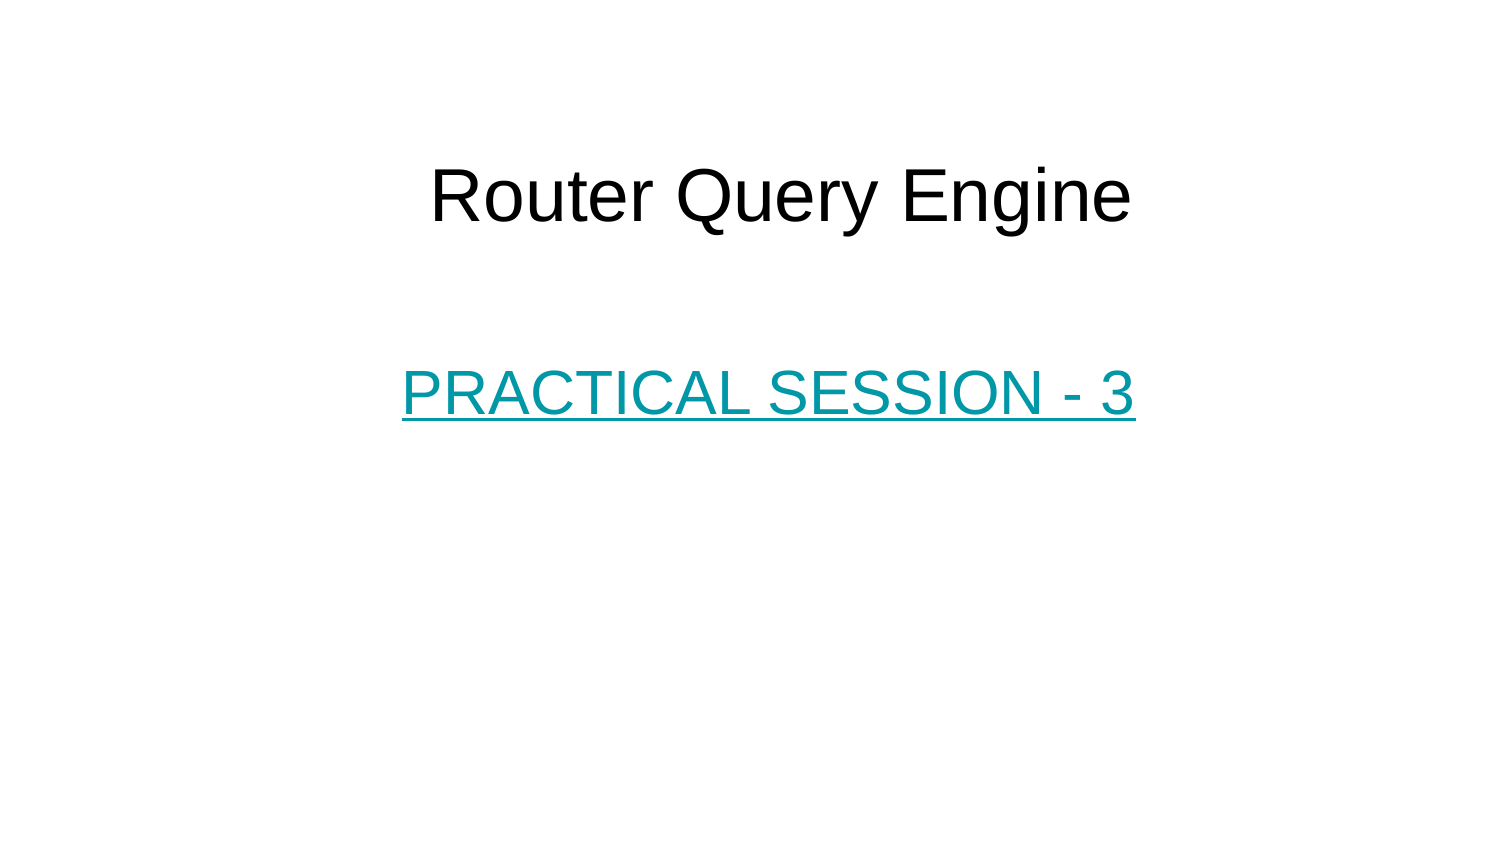

Router Query Engine
PRACTICAL SESSION - 3